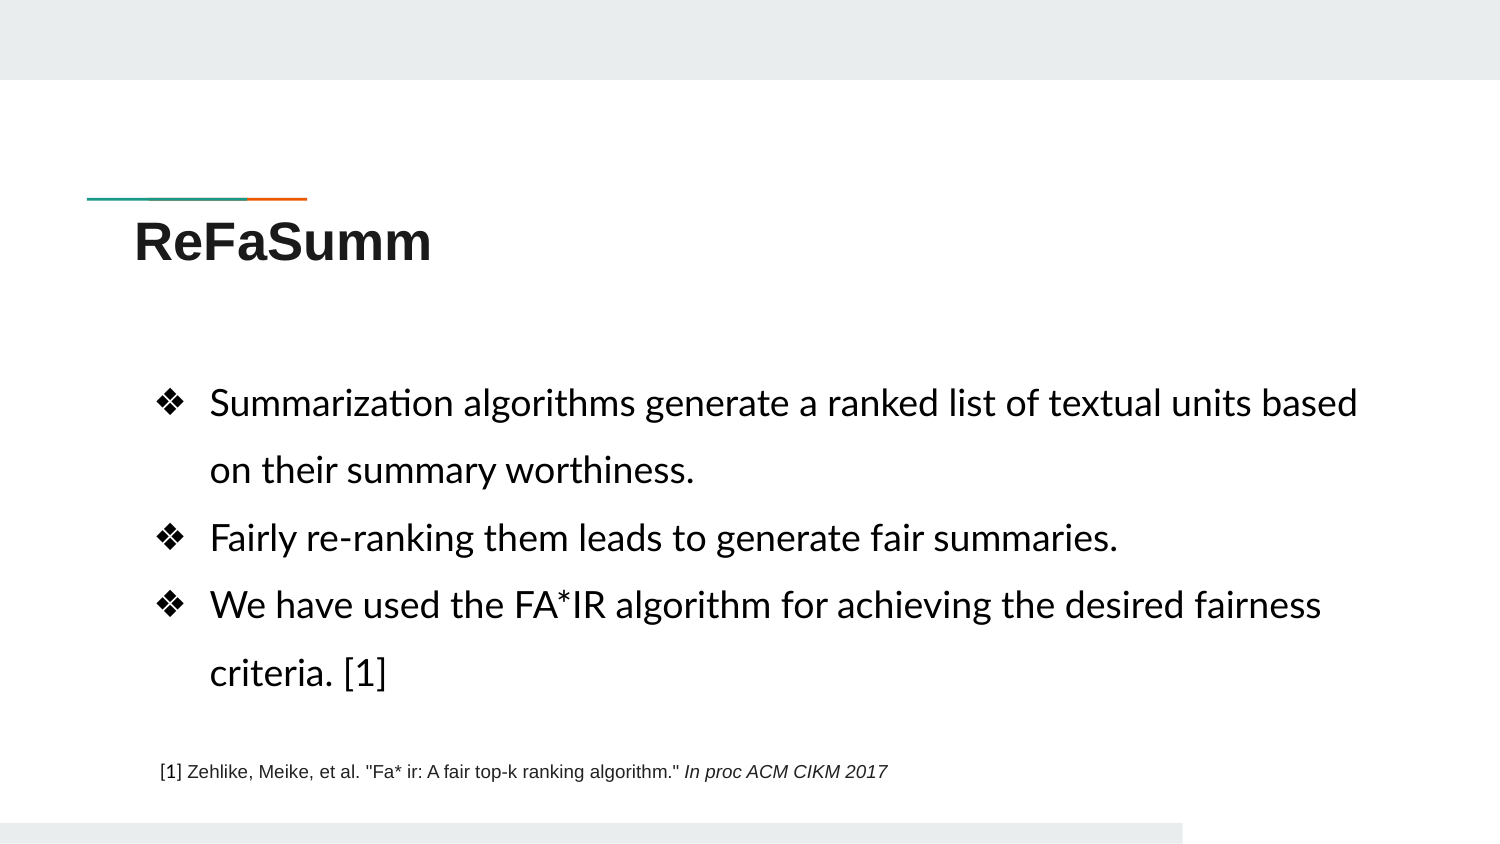

# ReFaSumm
Summarization algorithms generate a ranked list of textual units based on their summary worthiness.
Fairly re-ranking them leads to generate fair summaries.
We have used the FA*IR algorithm for achieving the desired fairness criteria. [1]
[1] Zehlike, Meike, et al. "Fa* ir: A fair top-k ranking algorithm." In proc ACM CIKM 2017